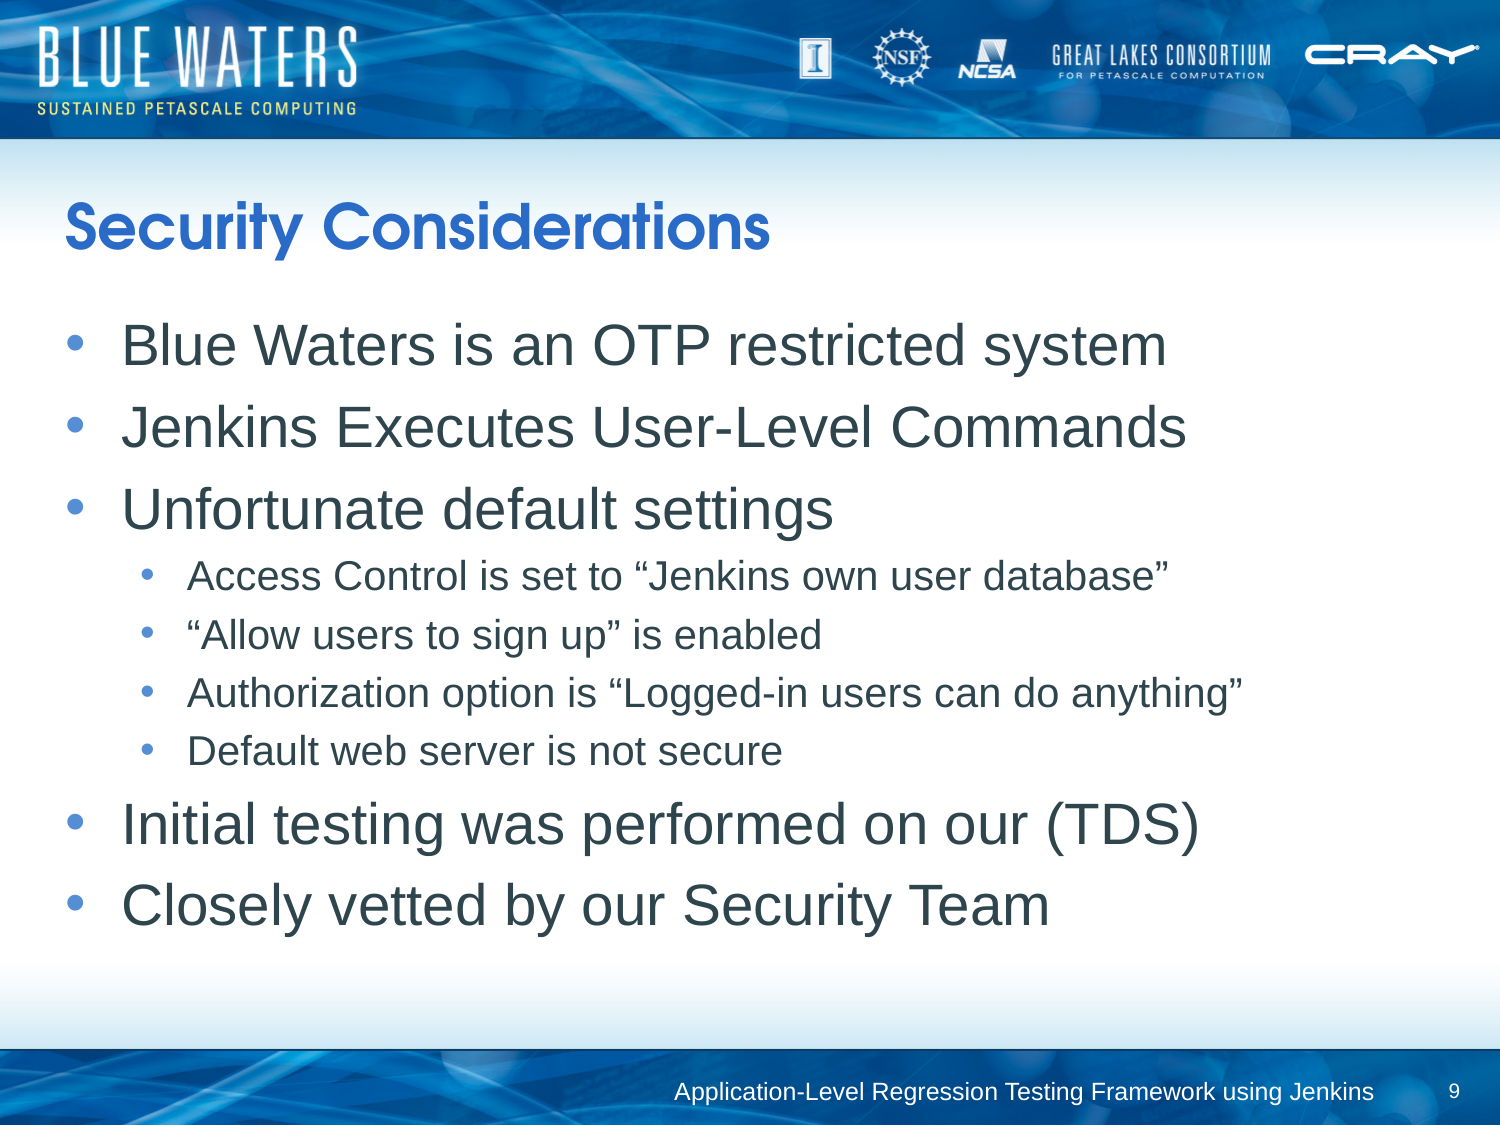

# Security Considerations
Blue Waters is an OTP restricted system
Jenkins Executes User-Level Commands
Unfortunate default settings
Access Control is set to “Jenkins own user database”
“Allow users to sign up” is enabled
Authorization option is “Logged-in users can do anything”
Default web server is not secure
Initial testing was performed on our (TDS)
Closely vetted by our Security Team
Application-Level Regression Testing Framework using Jenkins
9